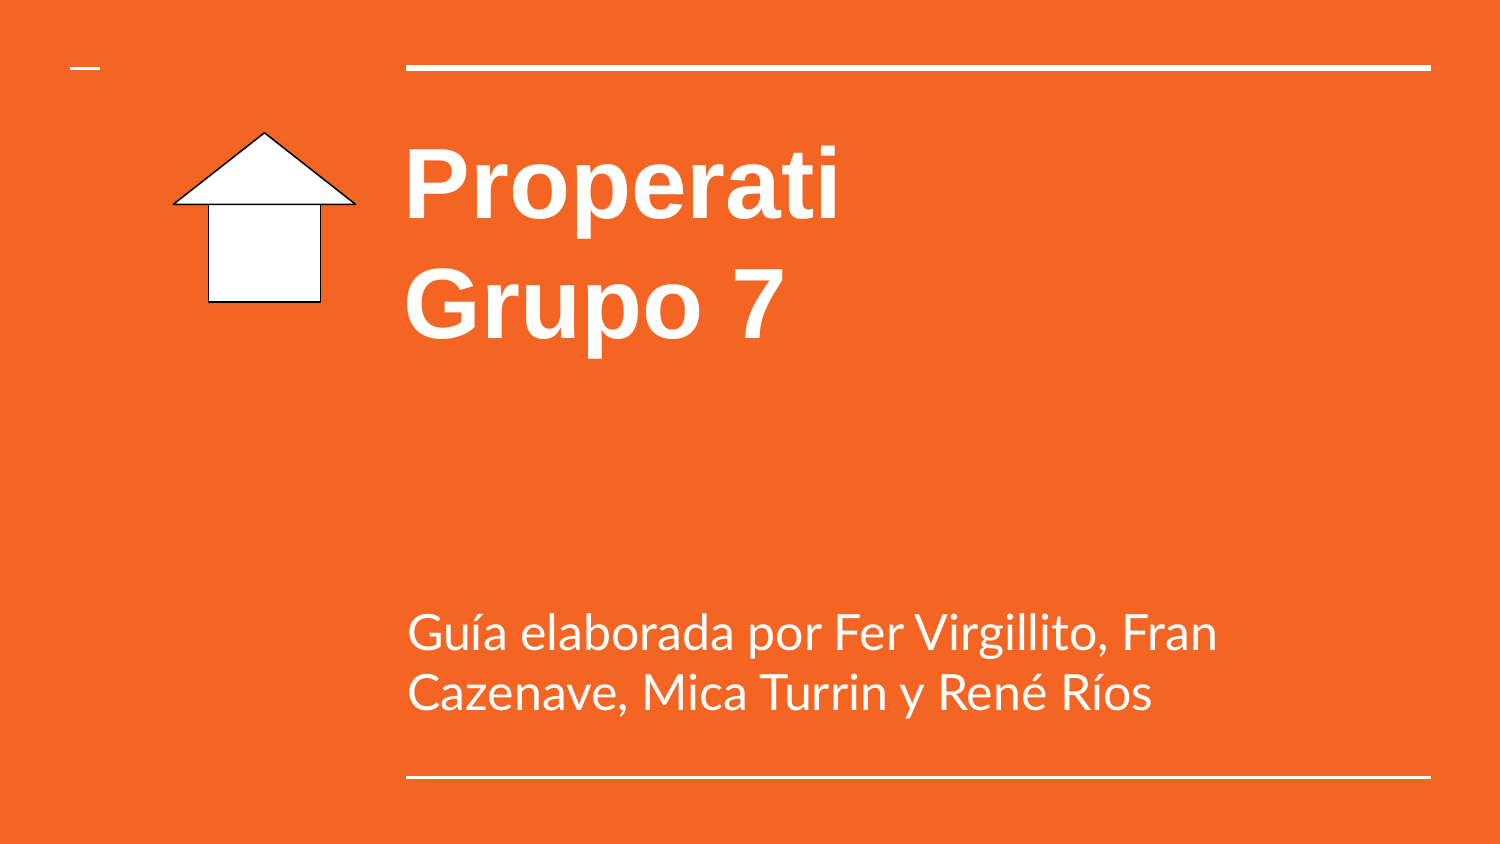

# Properati
Grupo 7

Guía elaborada por Fer Virgillito, Fran Cazenave, Mica Turrin y René Ríos